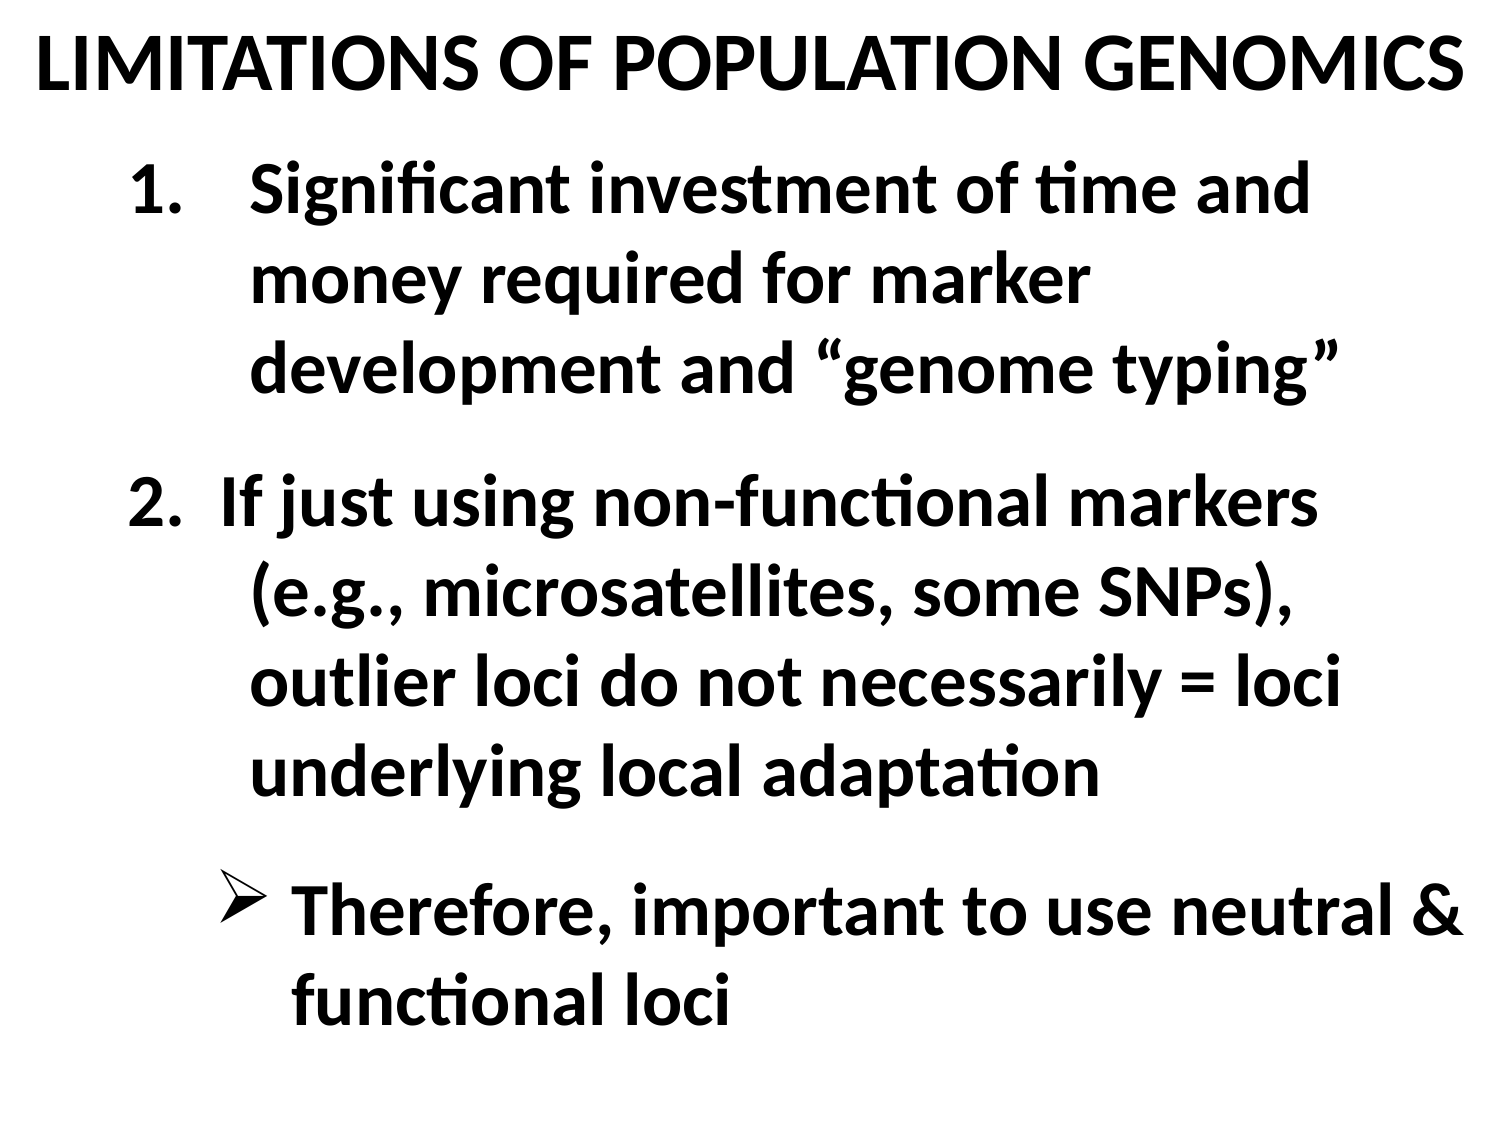

LIMITATIONS OF POPULATION GENOMICS
Significant investment of time and money required for marker development and “genome typing”
2.  If just using non-functional markers (e.g., microsatellites, some SNPs), outlier loci do not necessarily = loci underlying local adaptation
Therefore, important to use neutral & functional loci